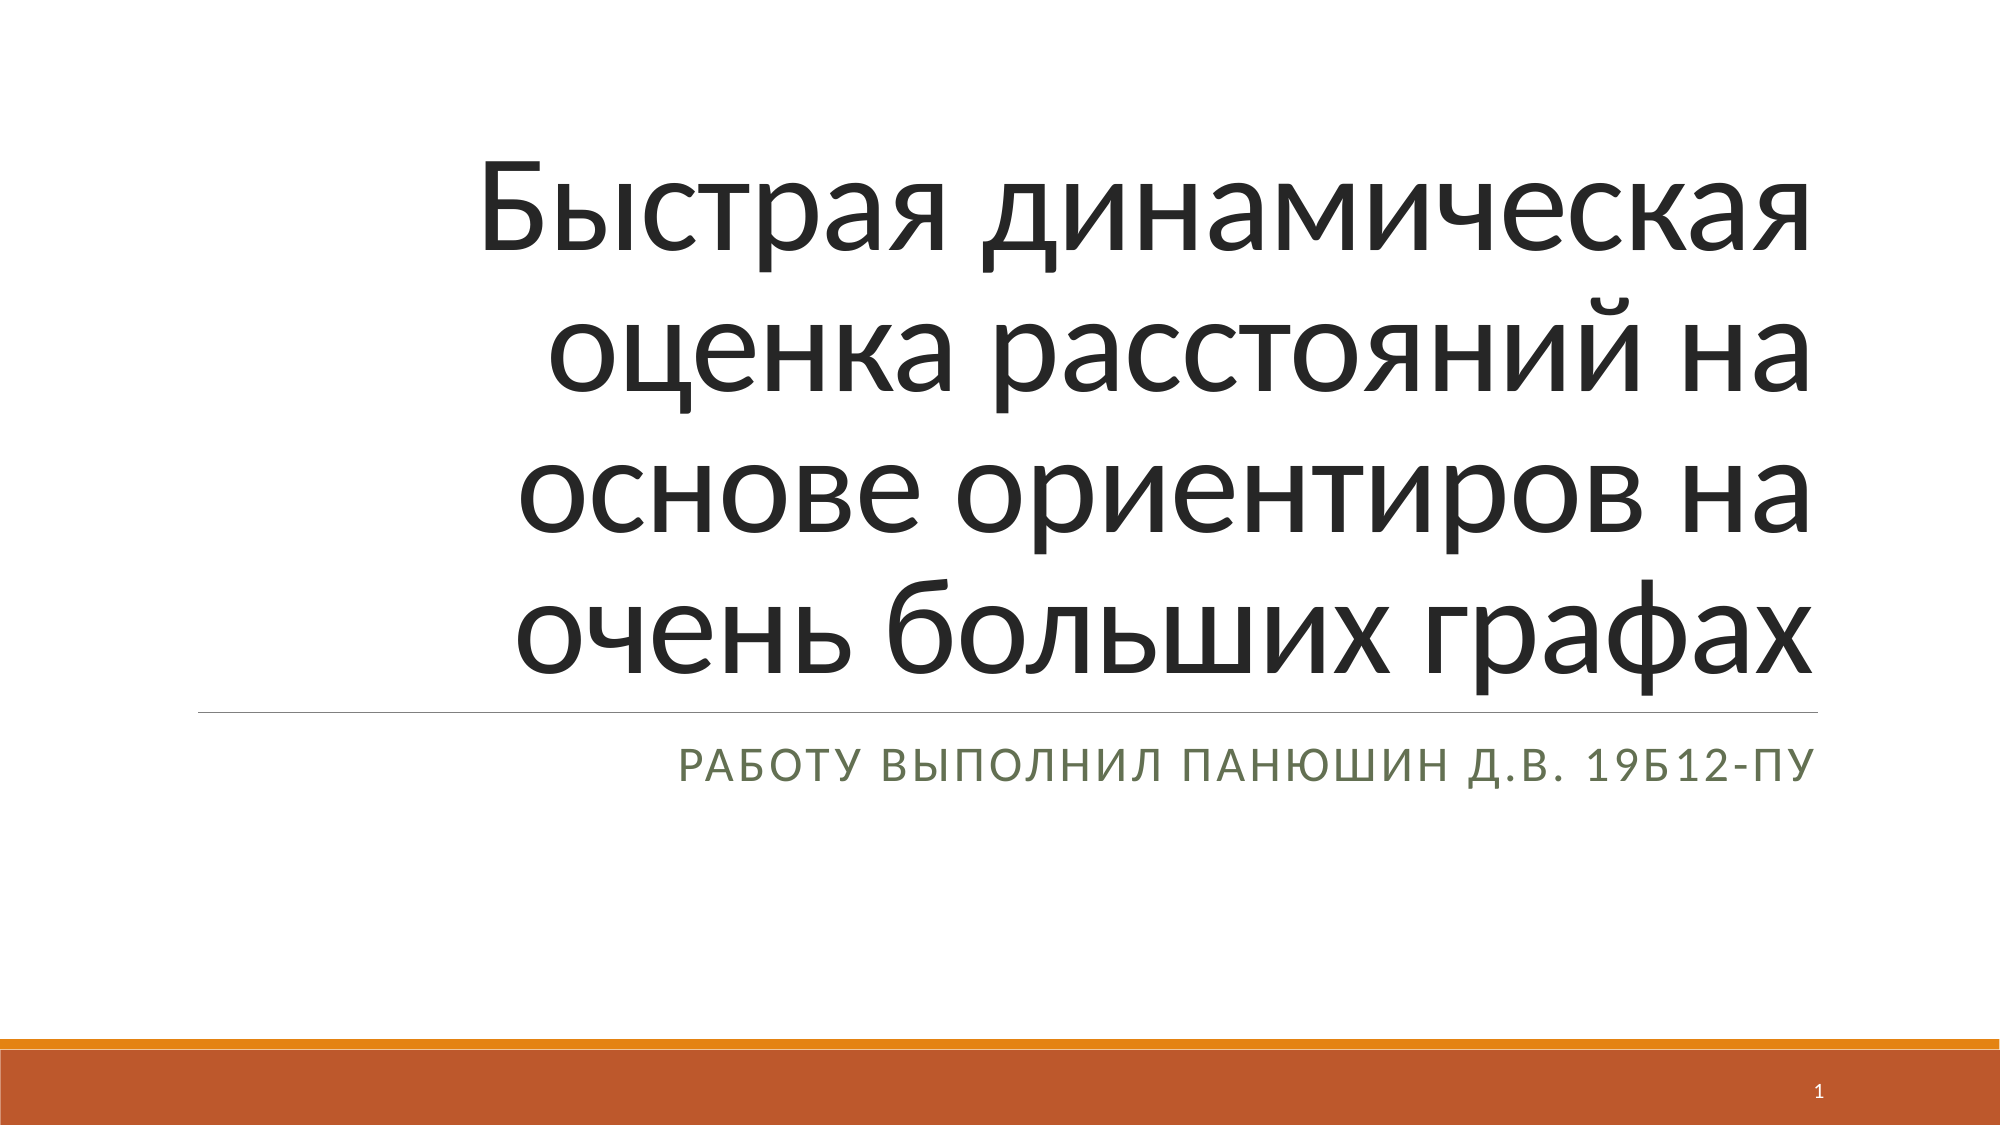

# Быстрая динамическая оценка расстояний на основе ориентиров на очень больших графах
Работу выполнил Панюшин Д.В. 19Б12-пу
1